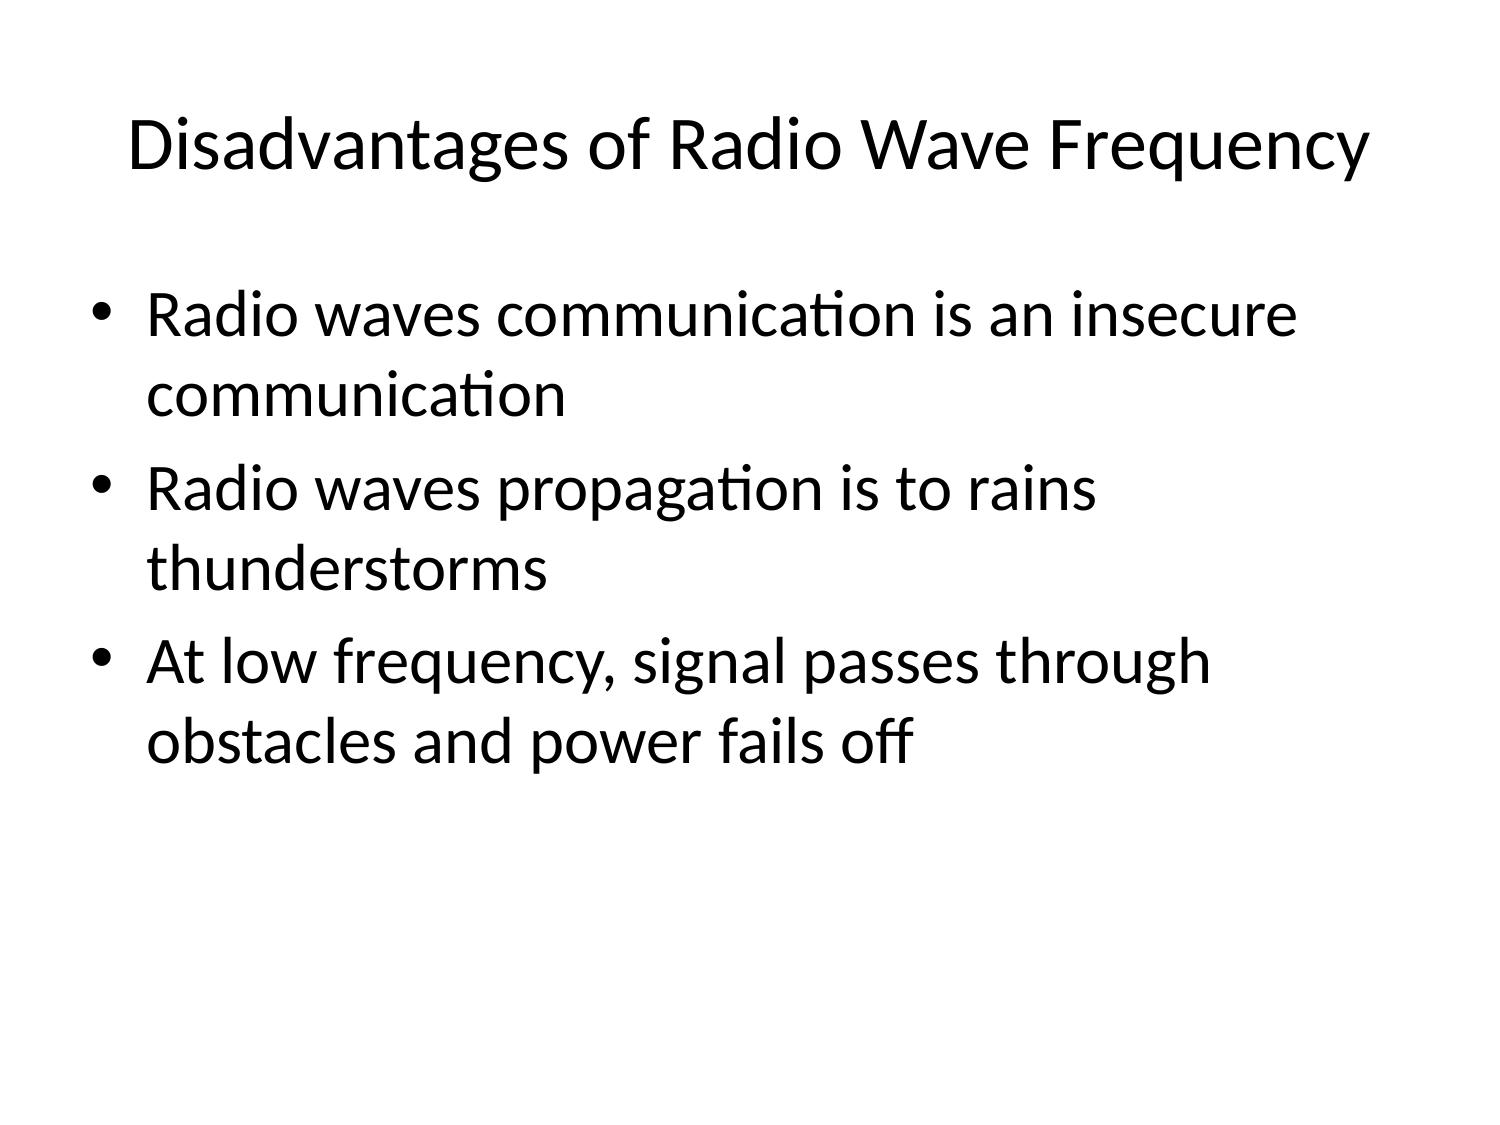

# Disadvantages of Radio Wave Frequency
Radio waves communication is an insecure communication
Radio waves propagation is to rains thunderstorms
At low frequency, signal passes through obstacles and power fails off